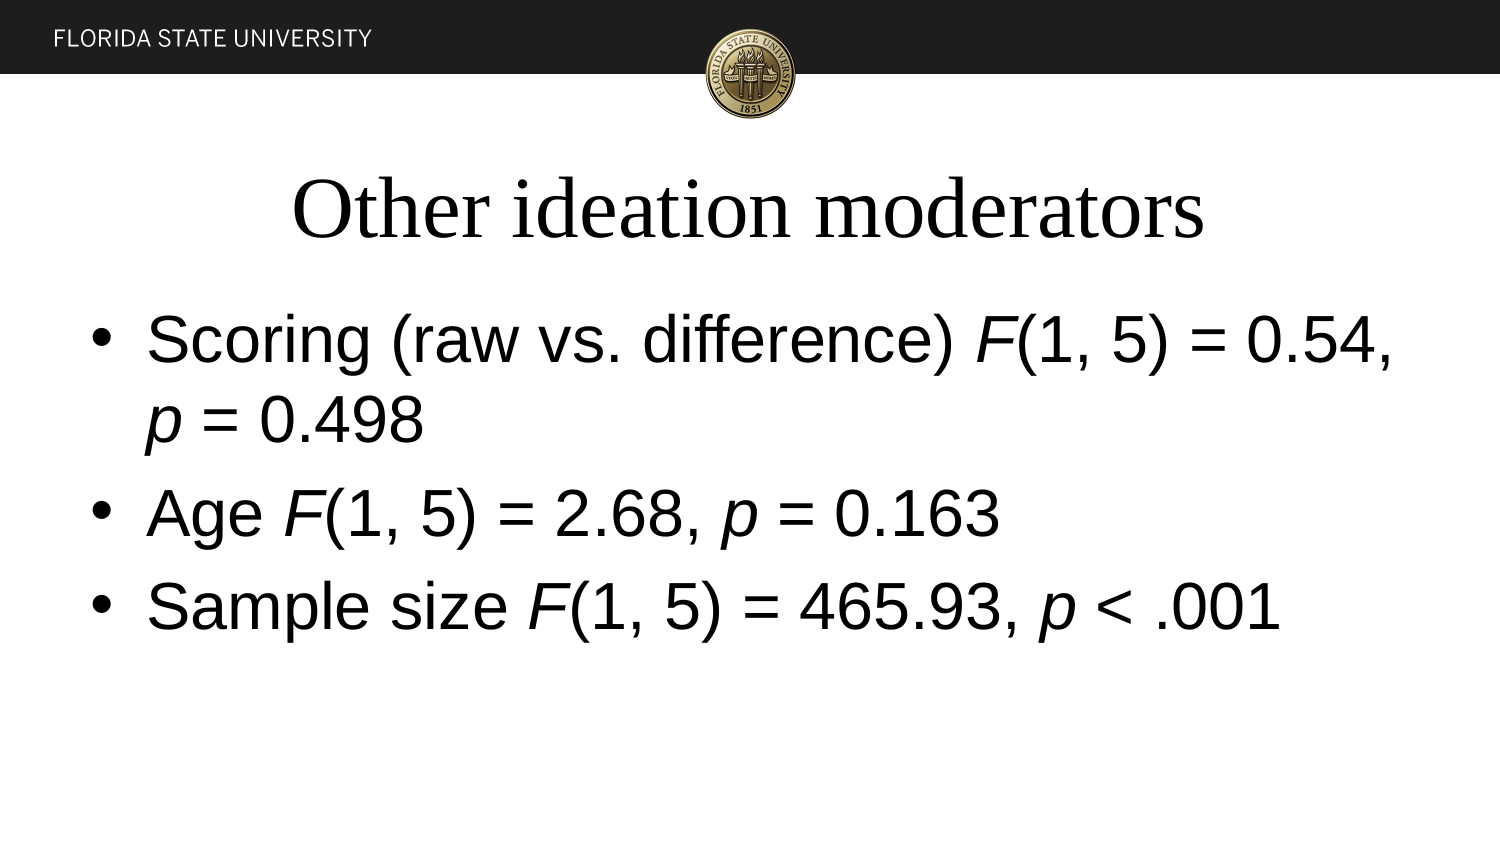

# Other ideation moderators
Scoring (raw vs. difference) F(1, 5) = 0.54, p = 0.498
Age F(1, 5) = 2.68, p = 0.163
Sample size F(1, 5) = 465.93, p < .001